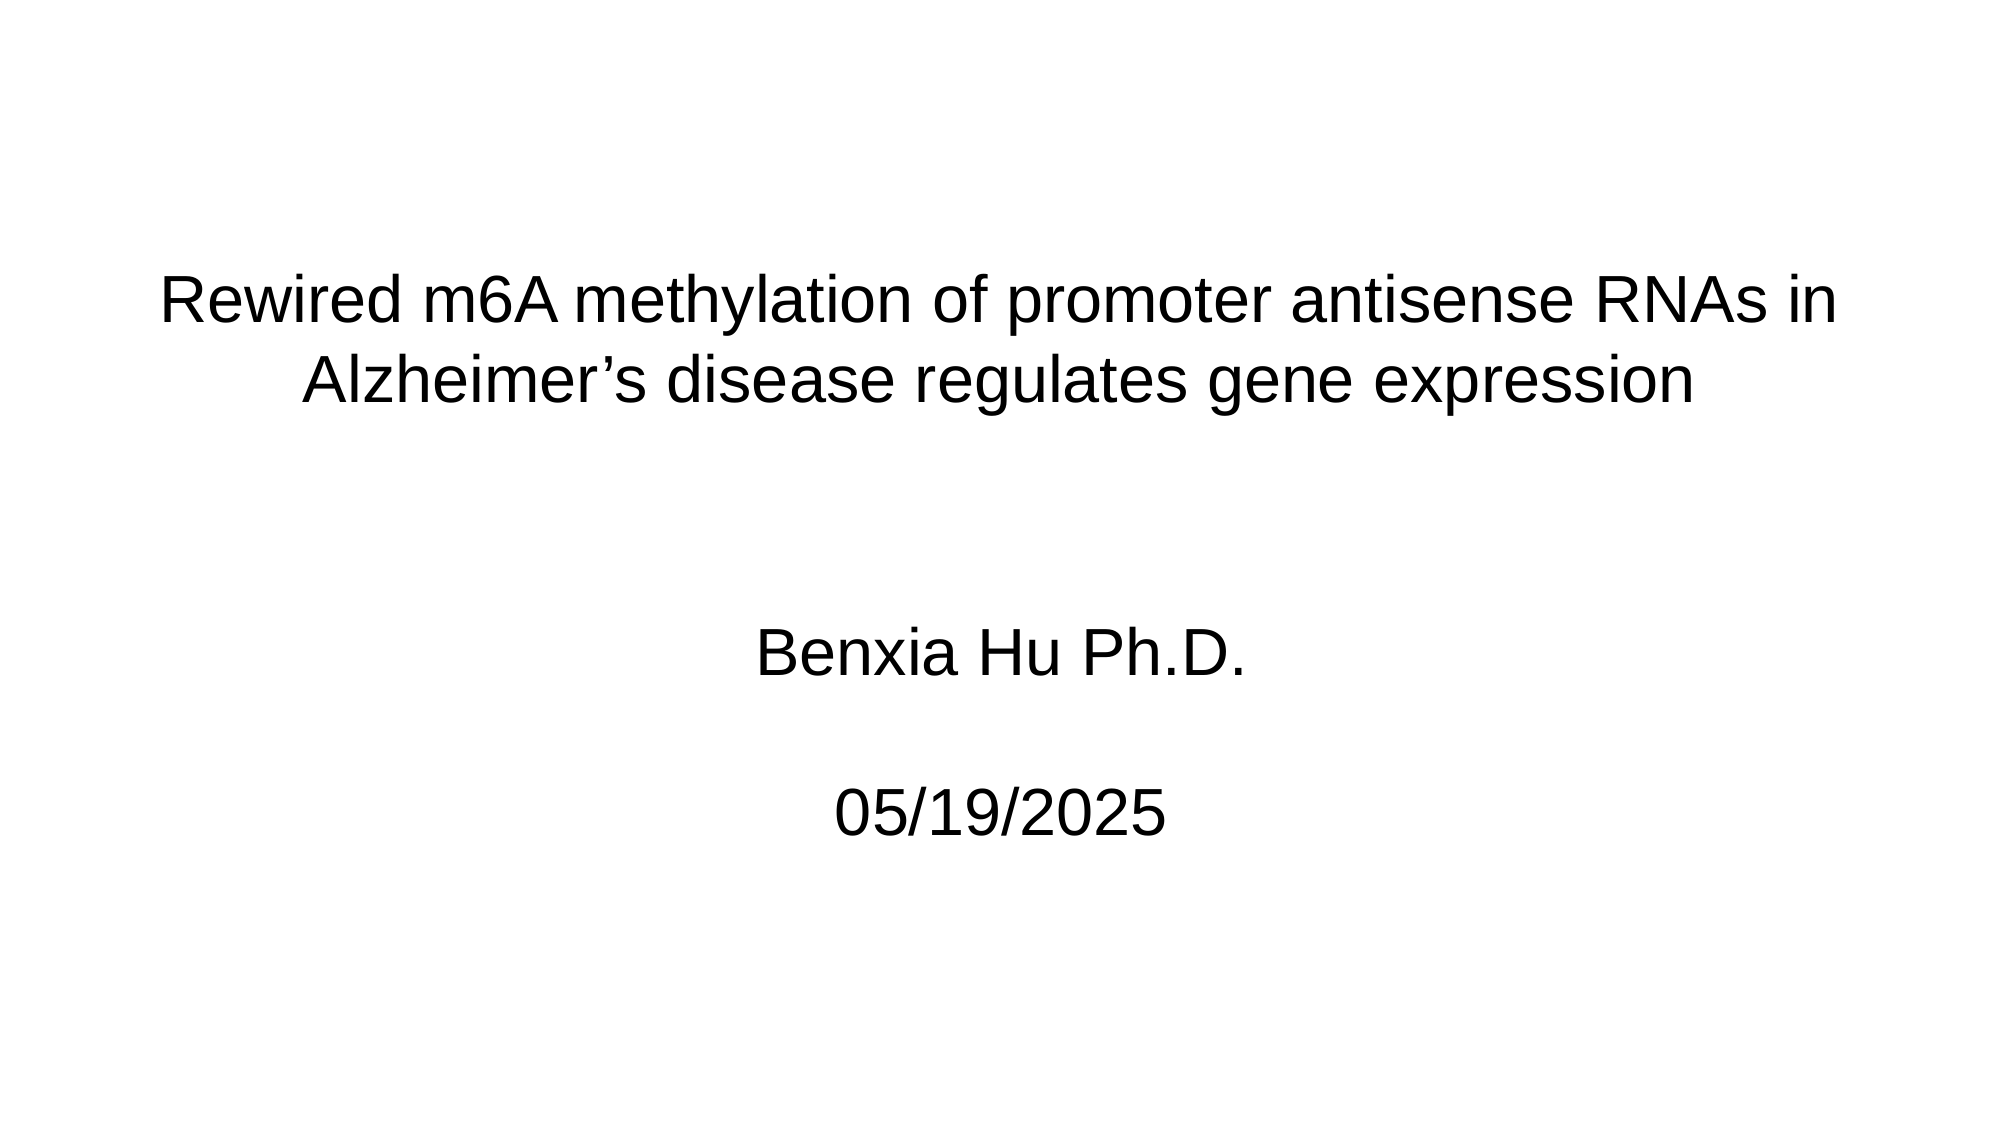

Rewired m6A methylation of promoter antisense RNAs in Alzheimer’s disease regulates gene expression
Benxia Hu Ph.D.

05/19/2025